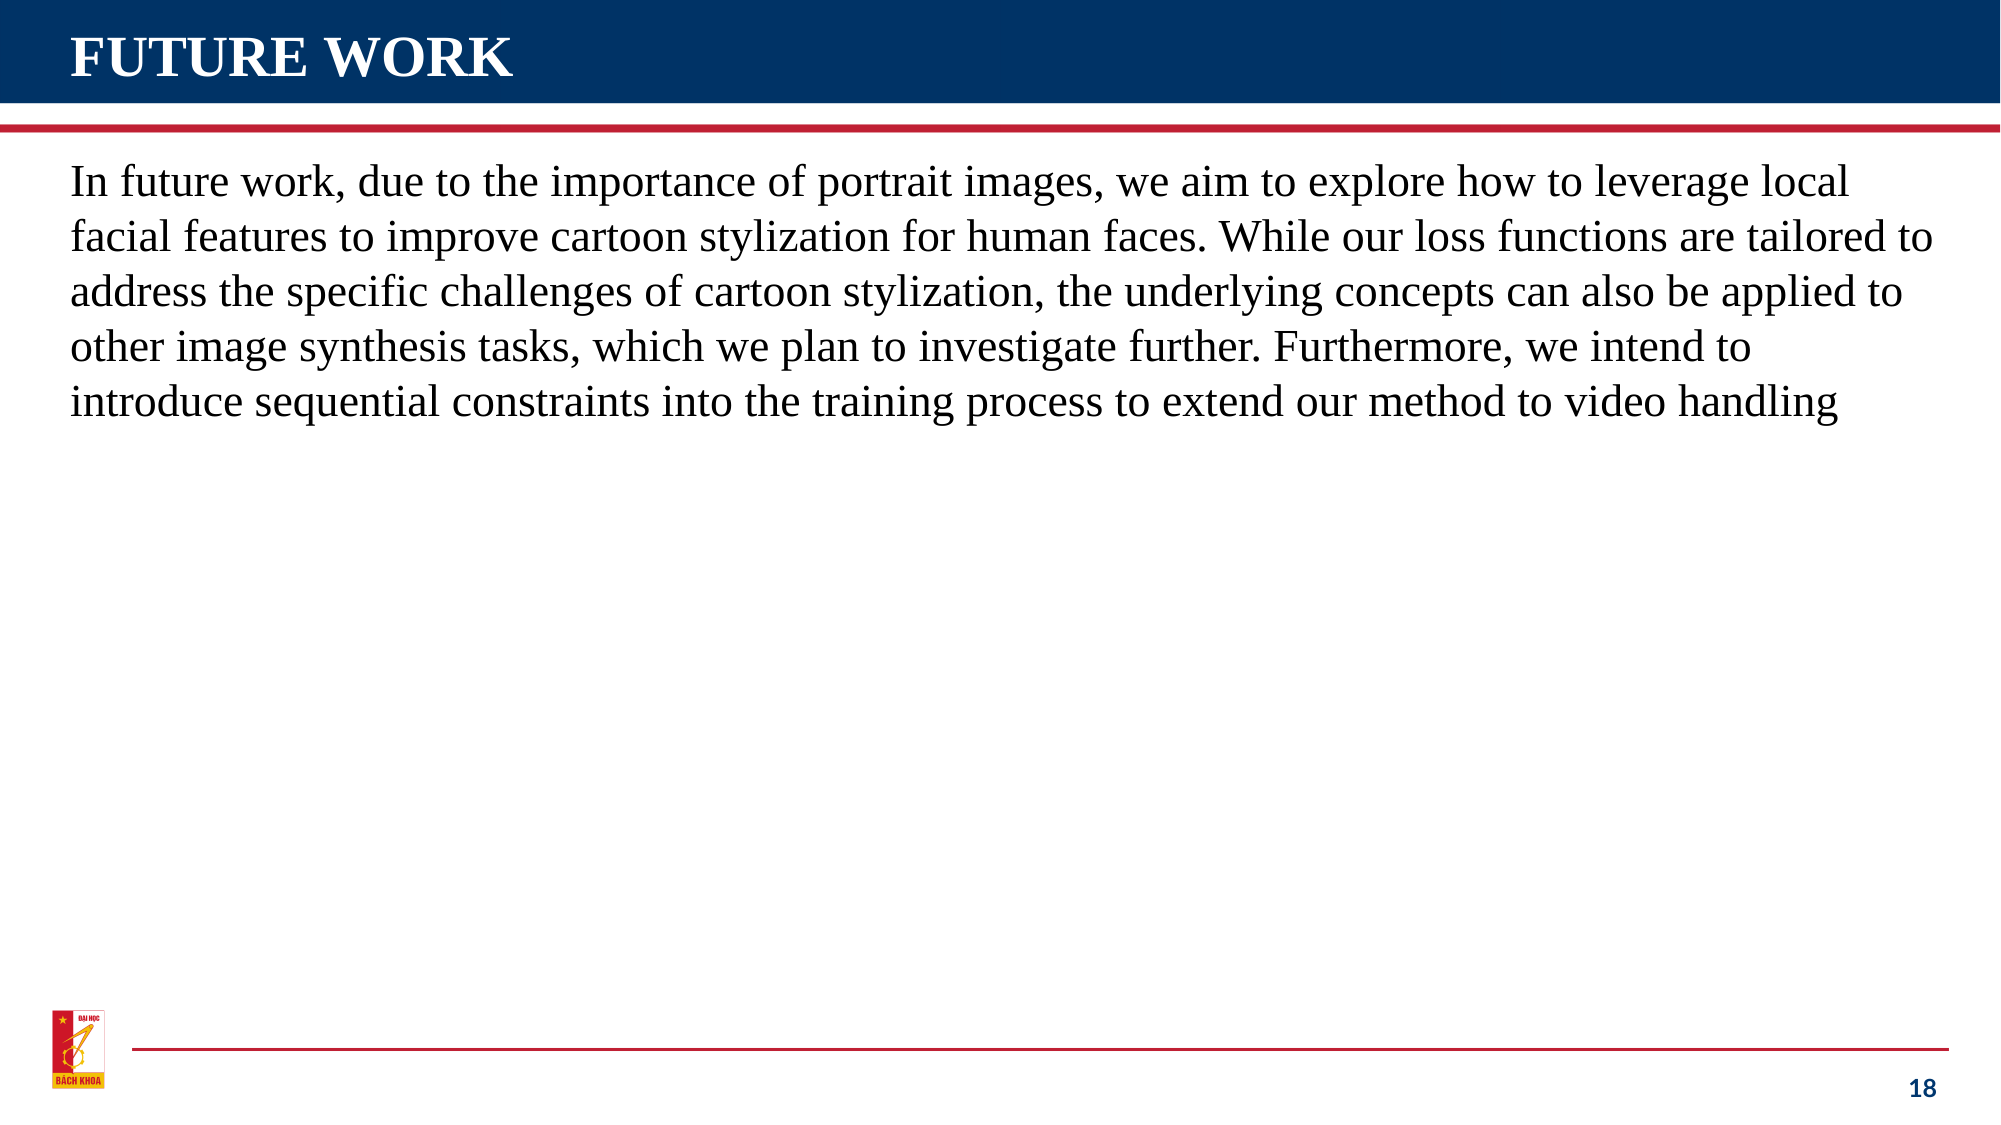

# FUTURE WORK
In future work, due to the importance of portrait images, we aim to explore how to leverage local facial features to improve cartoon stylization for human faces. While our loss functions are tailored to address the specific challenges of cartoon stylization, the underlying concepts can also be applied to other image synthesis tasks, which we plan to investigate further. Furthermore, we intend to introduce sequential constraints into the training process to extend our method to video handling
18